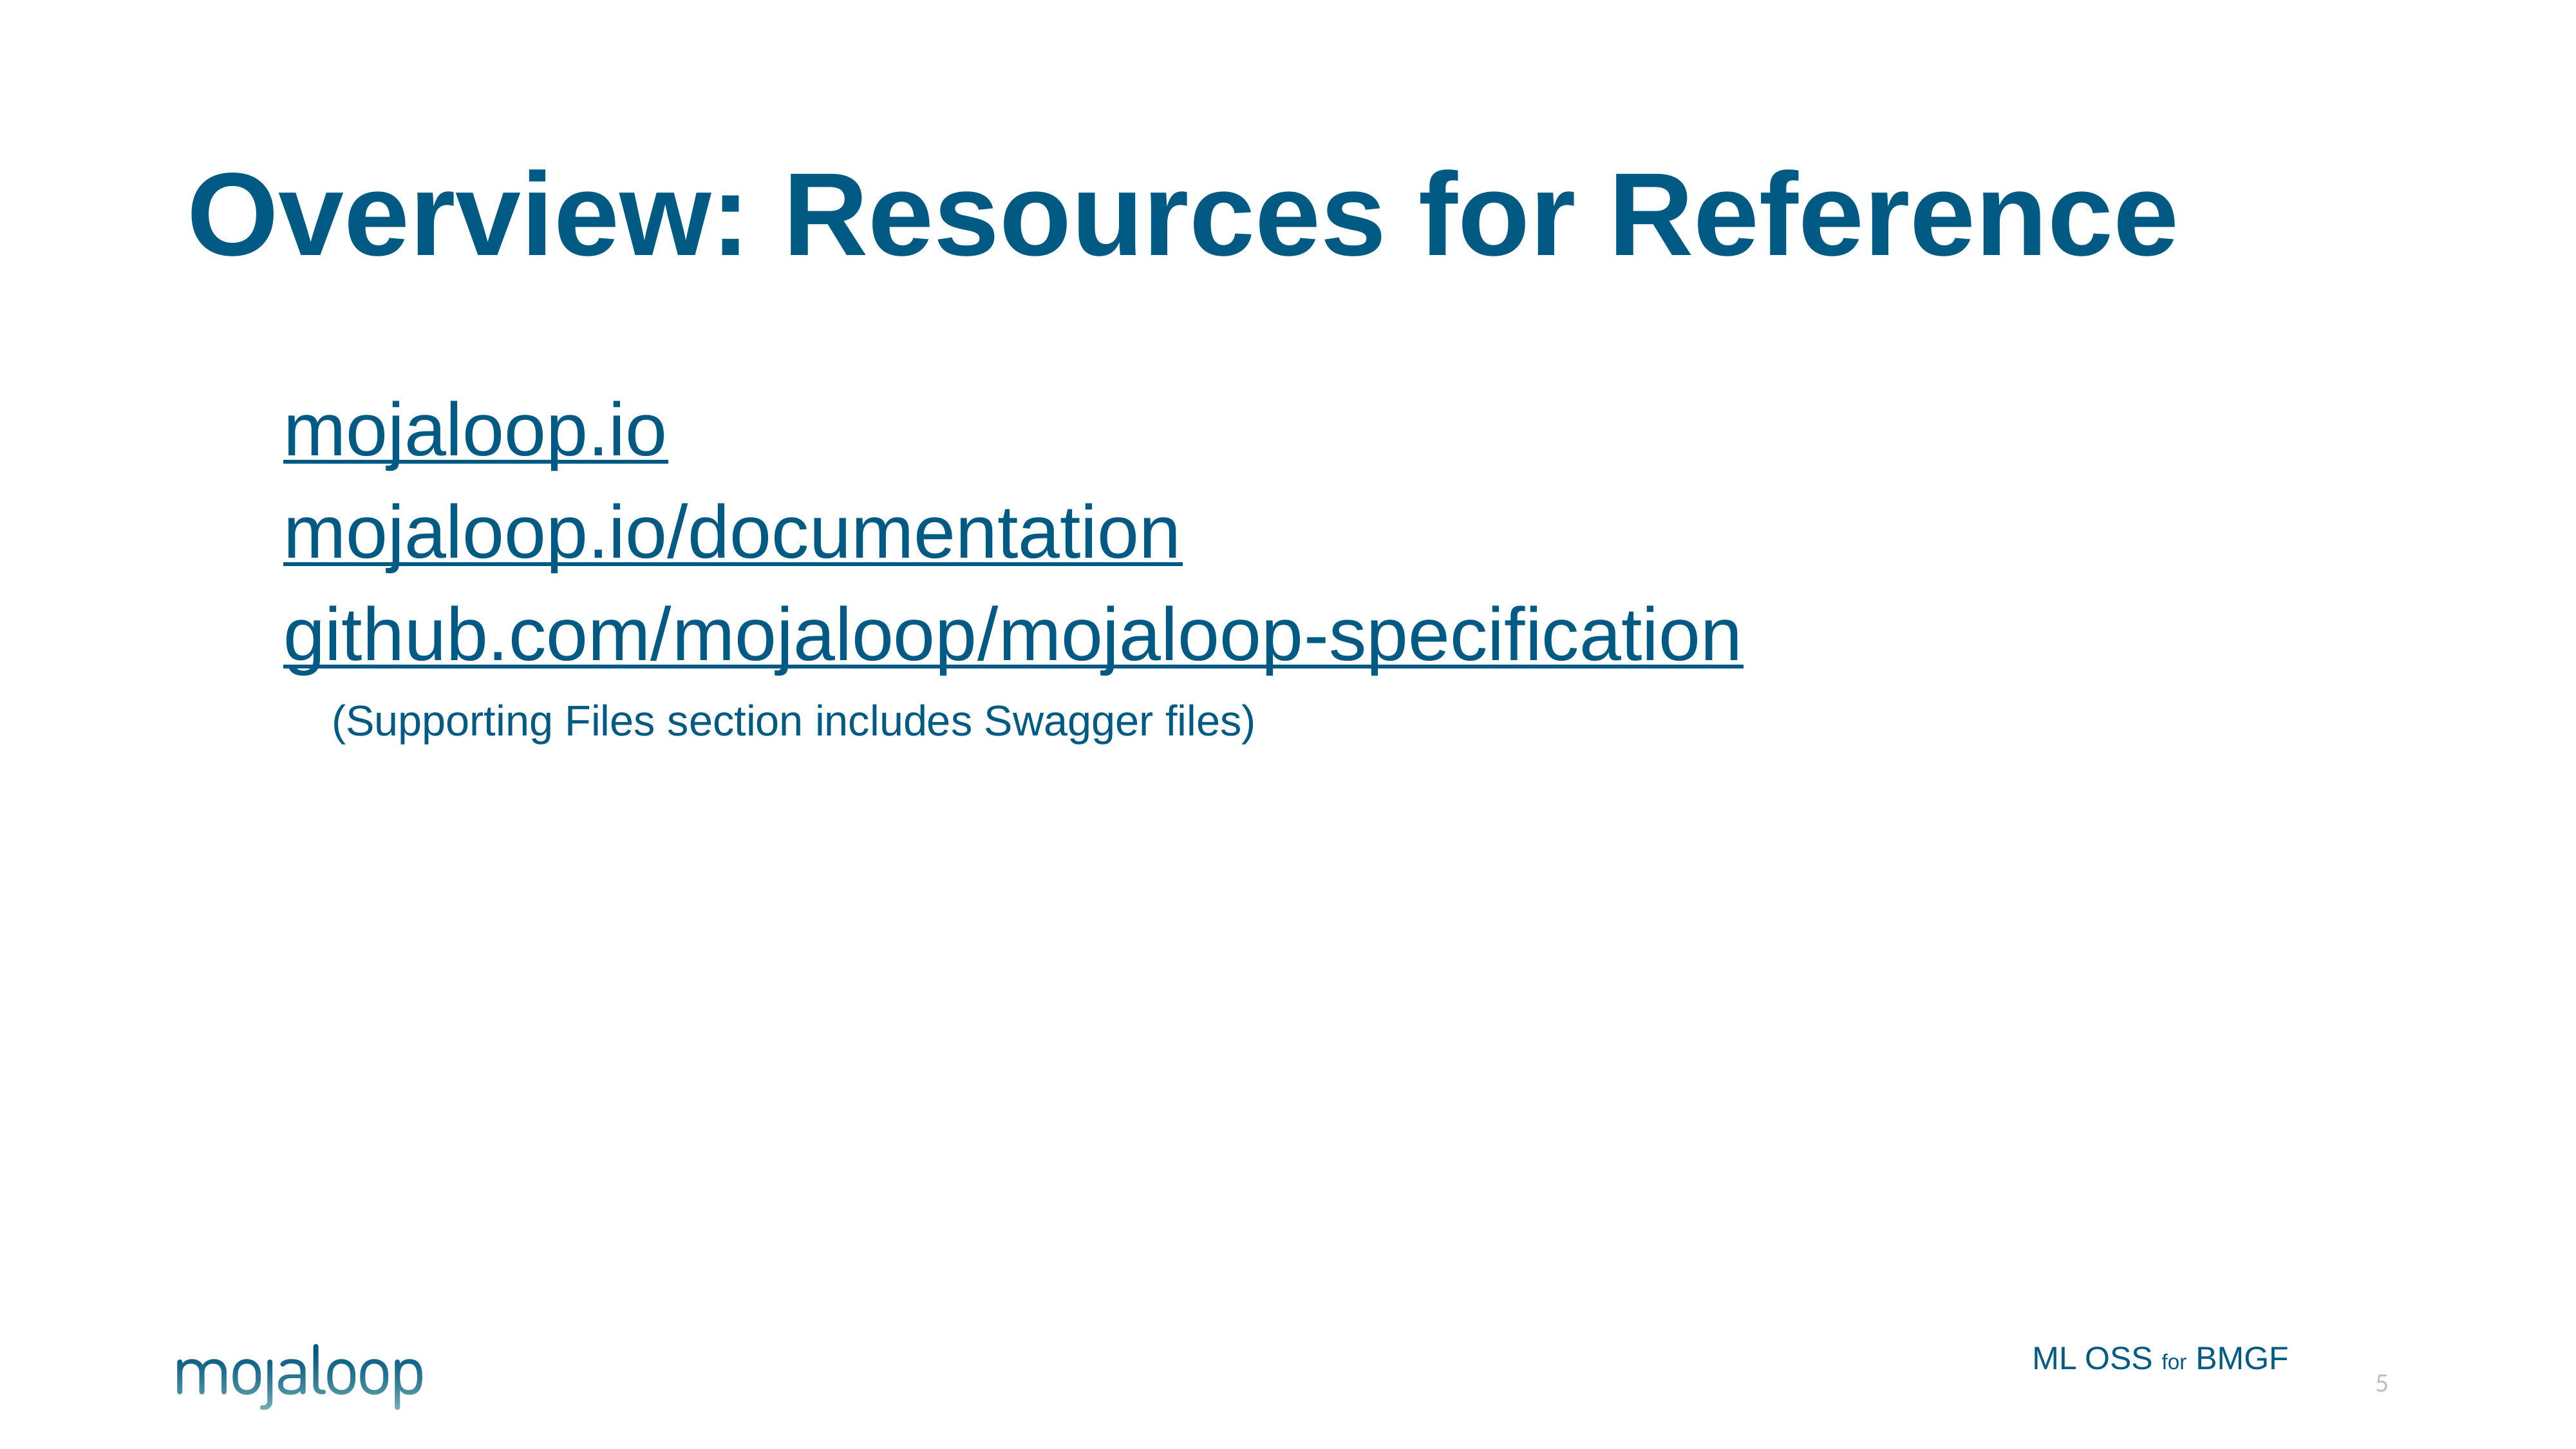

5
# Overview: Resources for Reference
mojaloop.io
mojaloop.io/documentation
github.com/mojaloop/mojaloop-specification
(Supporting Files section includes Swagger files)
ML OSS for BMGF